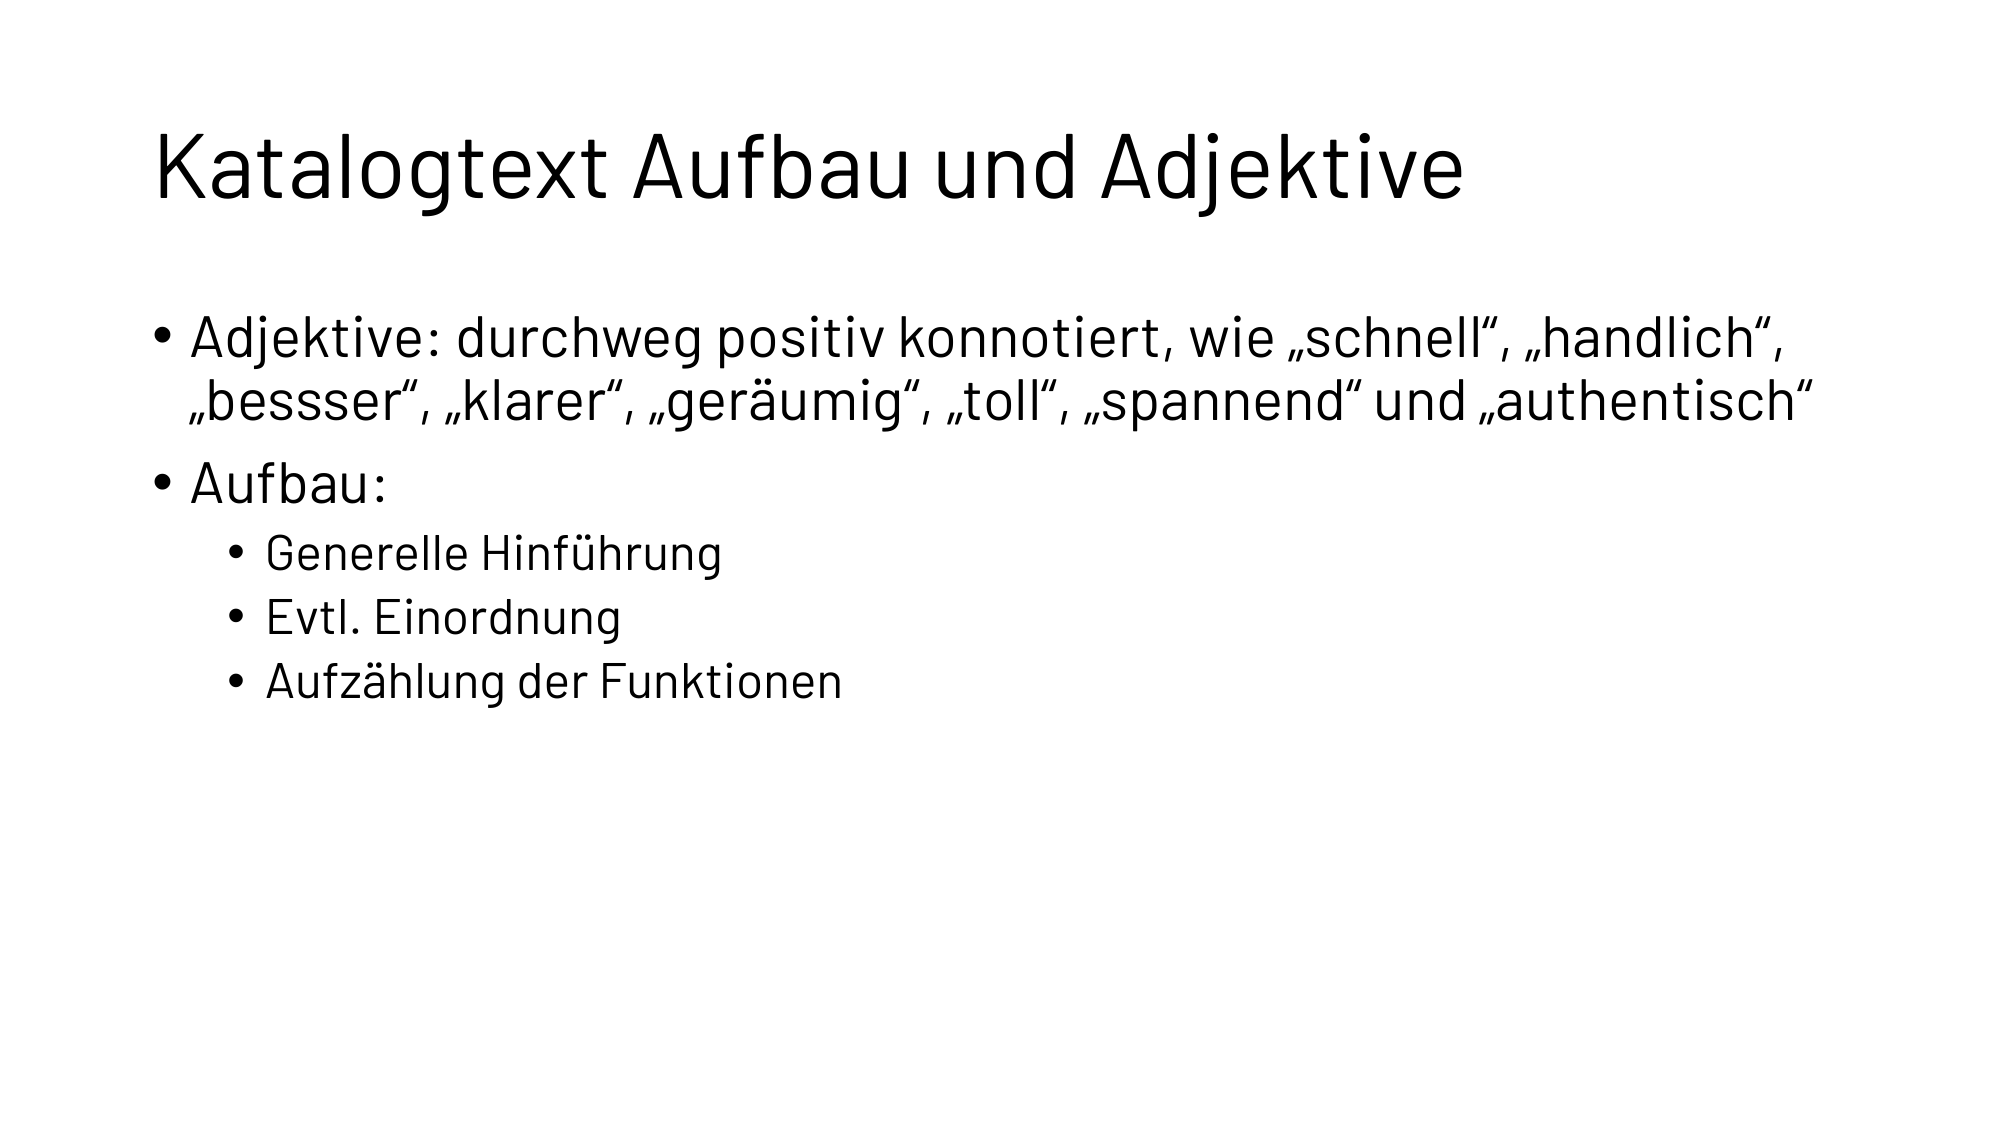

# Katalogtext Aufbau und Adjektive
Adjektive: durchweg positiv konnotiert, wie „schnell“, „handlich“, „bessser“, „klarer“, „geräumig“, „toll“, „spannend“ und „authentisch“
Aufbau:
Generelle Hinführung
Evtl. Einordnung
Aufzählung der Funktionen